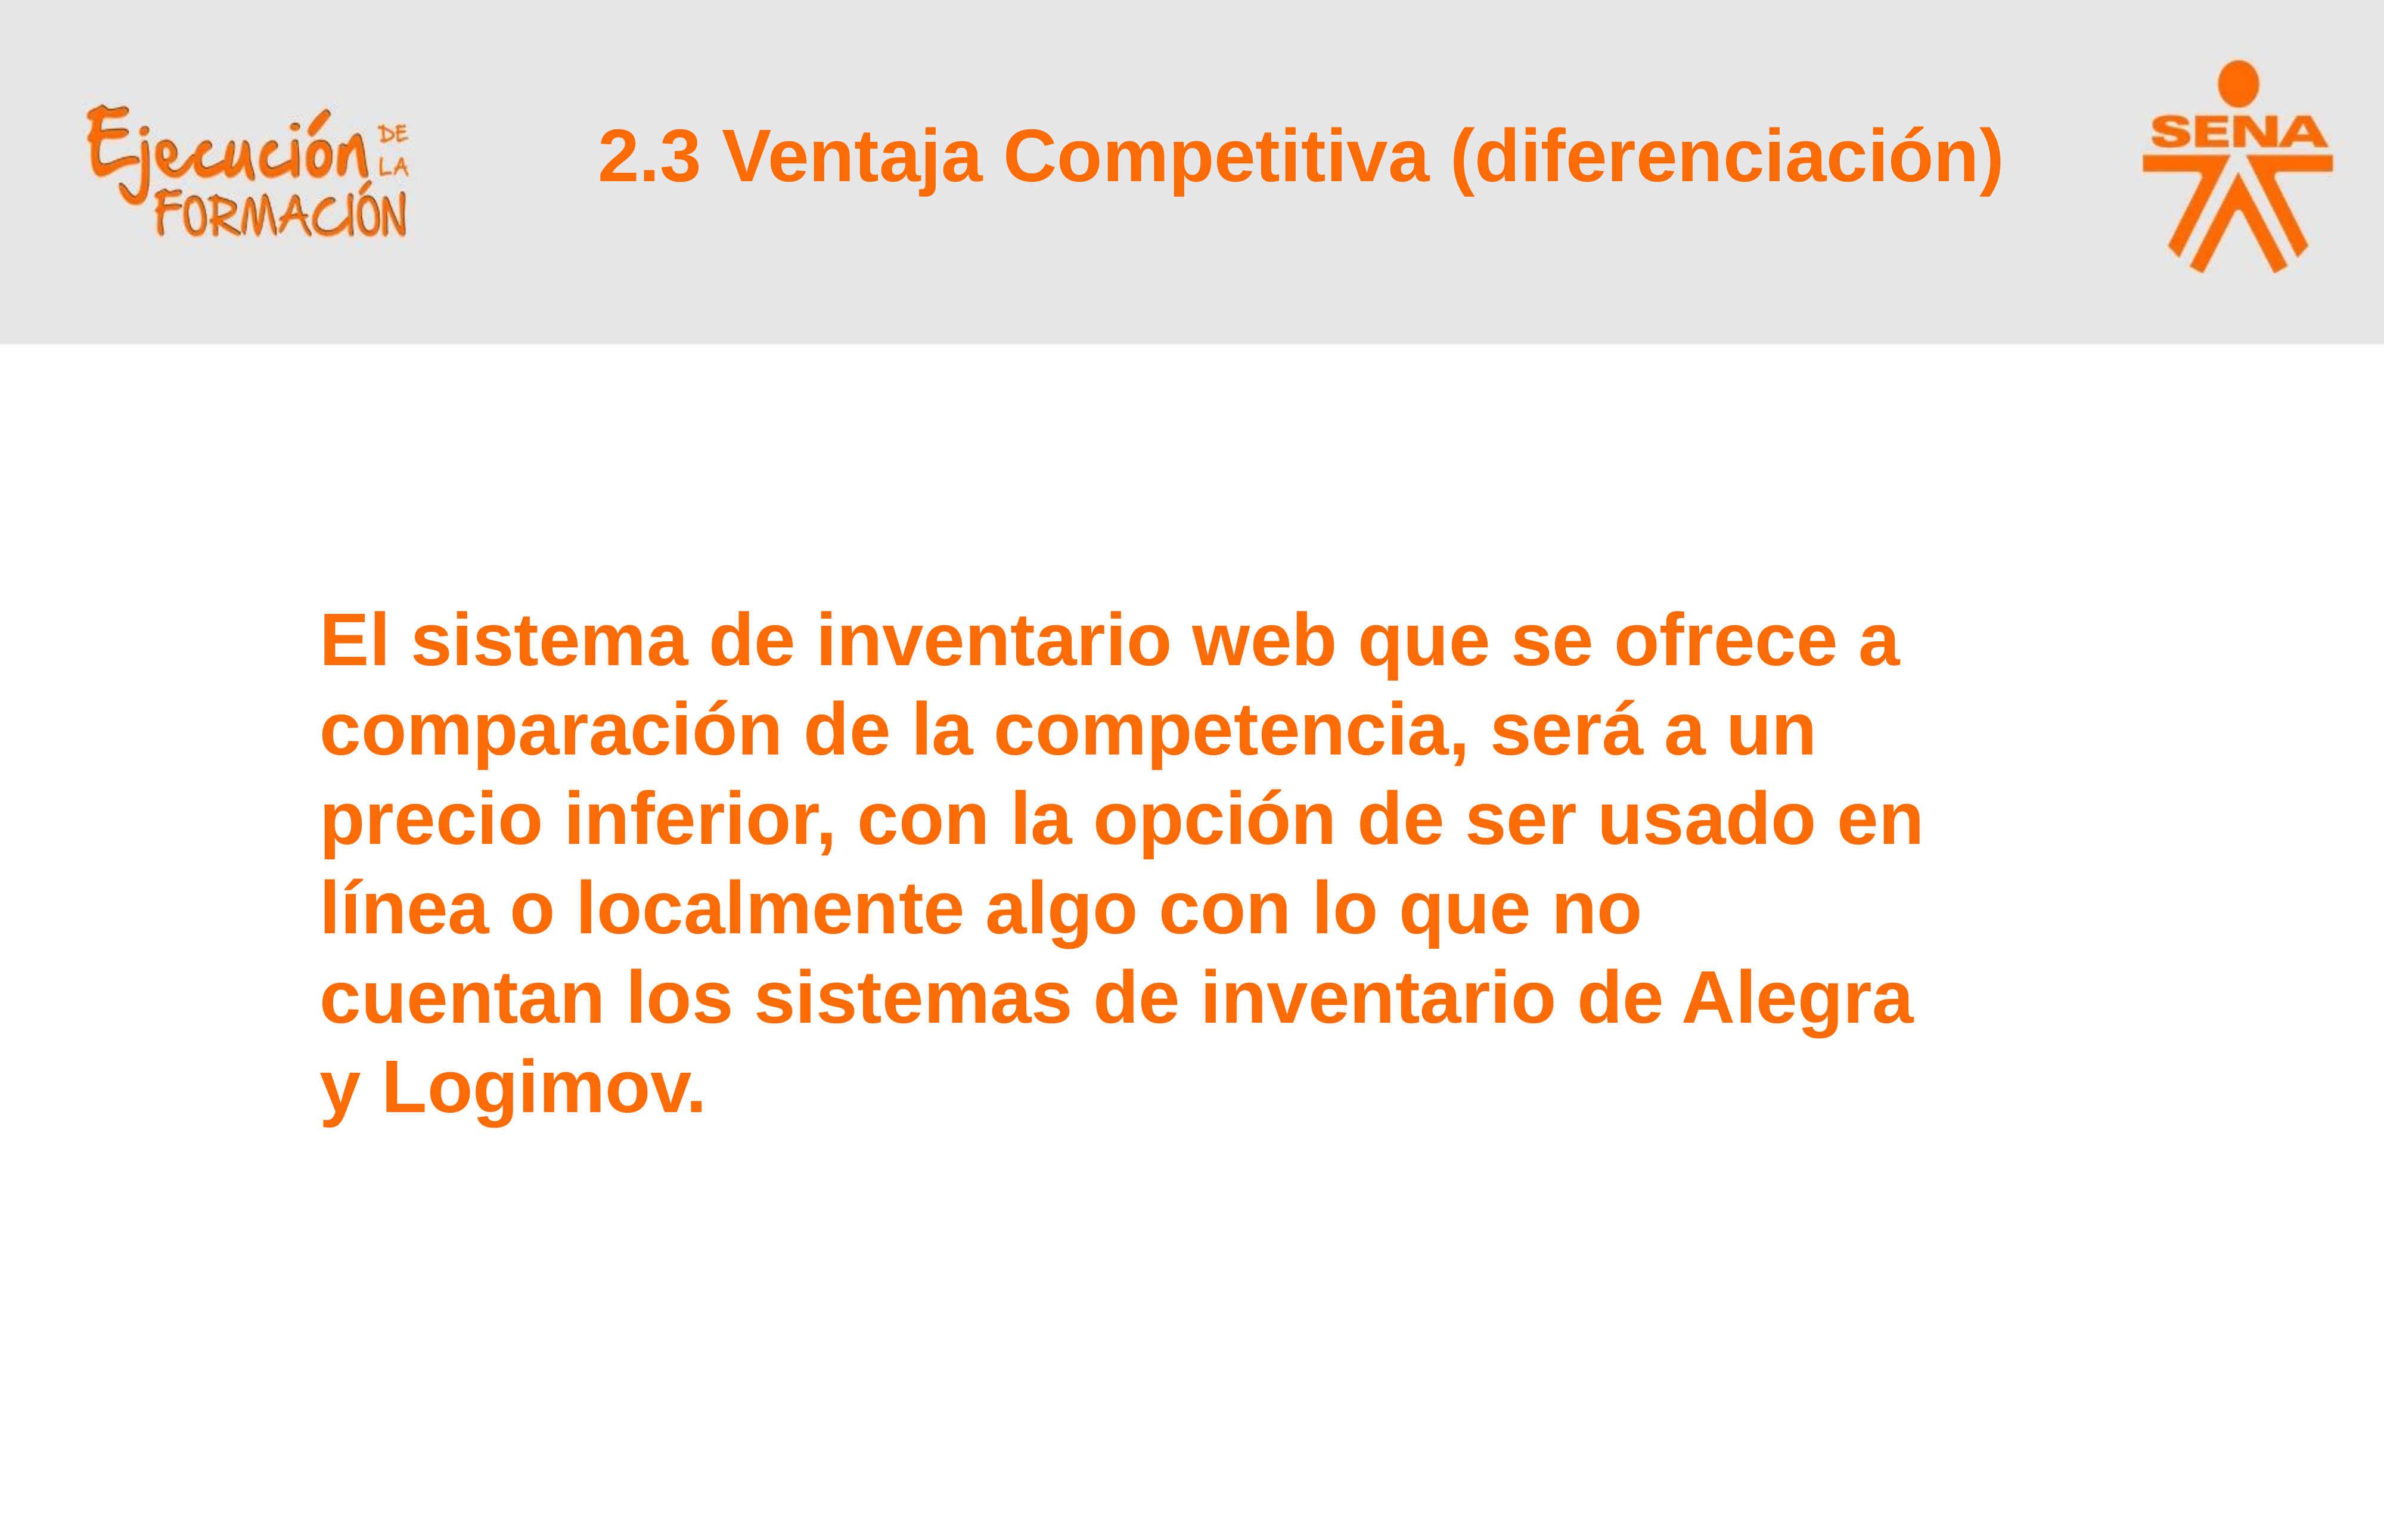

2.3 Ventaja Competitiva (diferenciación)

El sistema de inventario web que se ofrece a comparación de la competencia, será a un precio inferior, con la opción de ser usado en línea o localmente algo con lo que no cuentan los sistemas de inventario de Alegra y Logimov.